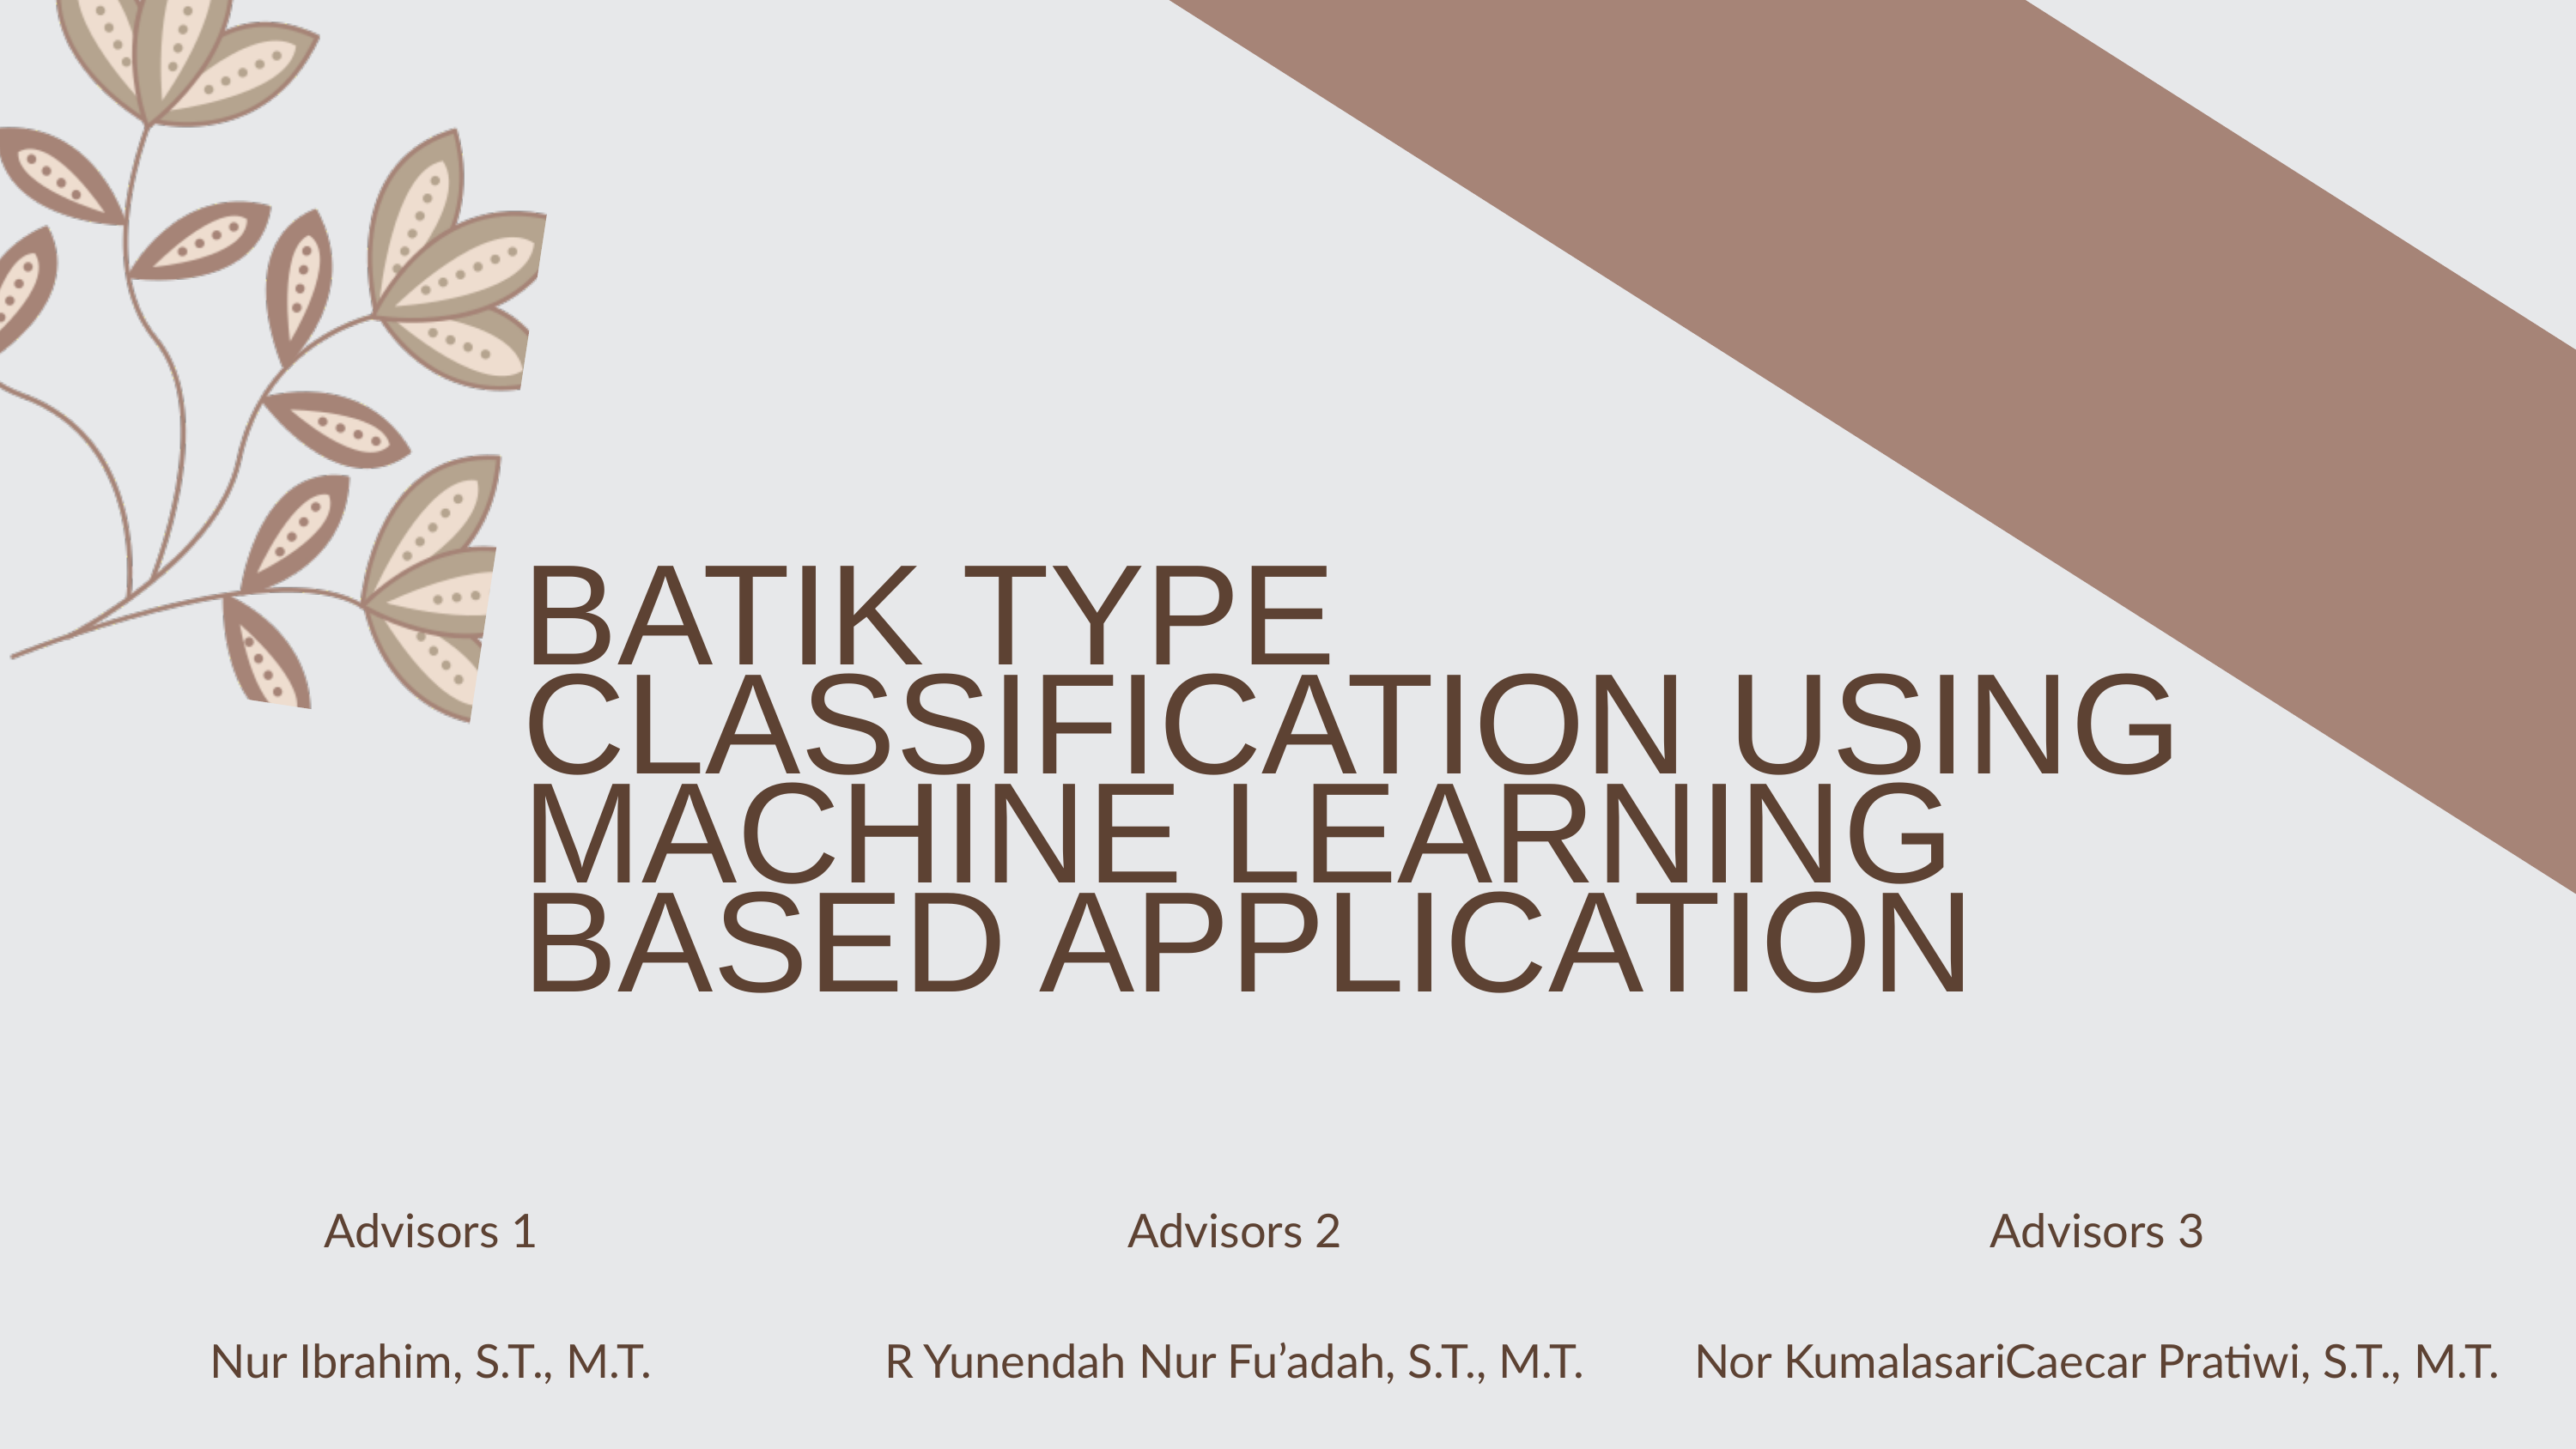

BATIK TYPE CLASSIFICATION USING MACHINE LEARNING BASED APPLICATION

Advisors 1

Nur Ibrahim, S.T., M.T.

Advisors 2

R Yunendah Nur Fu’adah, S.T., M.T.

Advisors 3

Nor KumalasariCaecar Pratiwi, S.T., M.T.